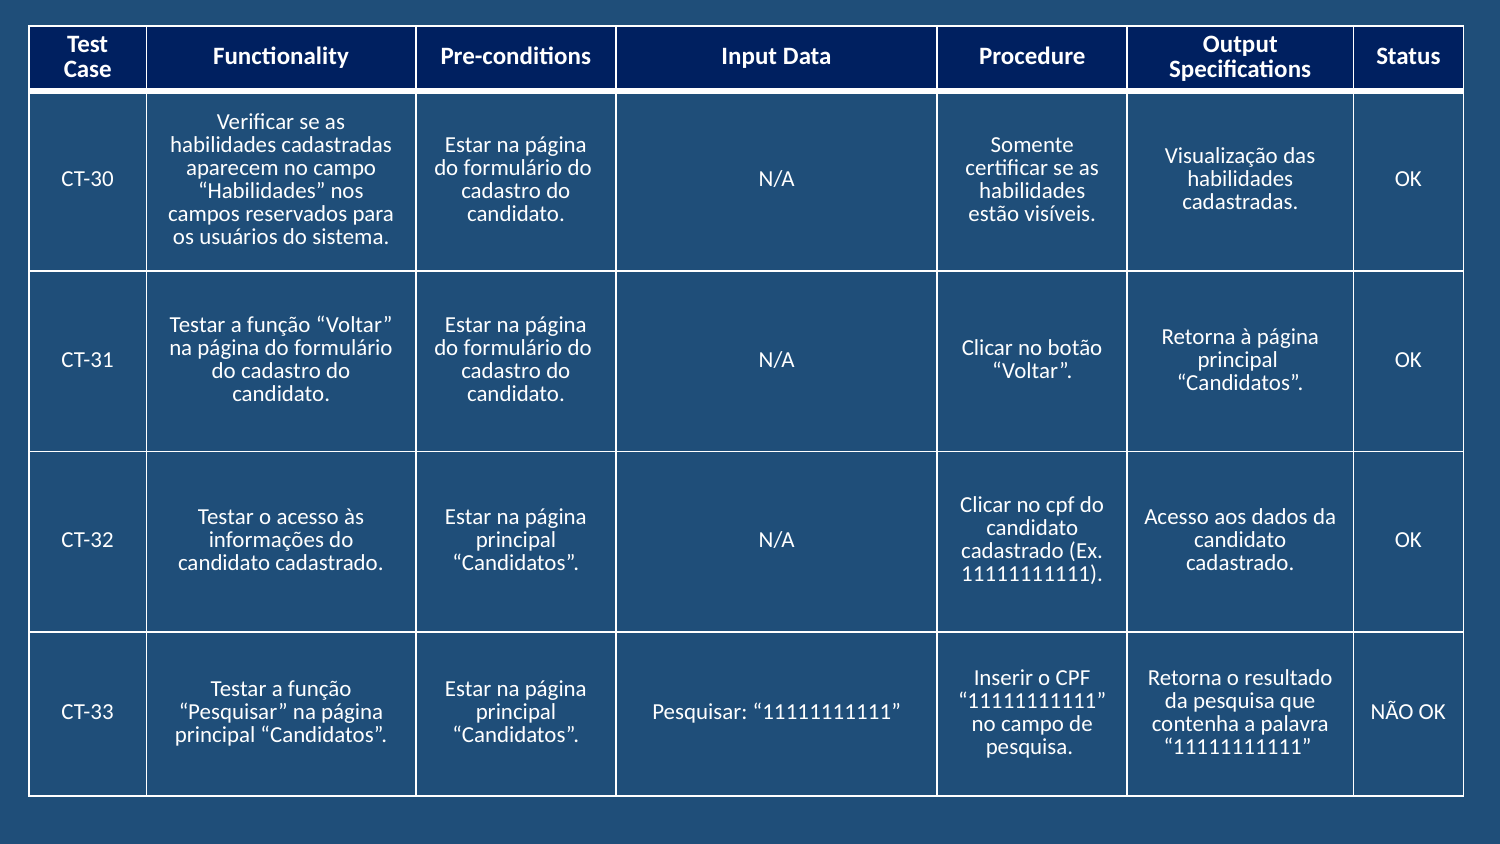

| Test Case | Functionality | Pre-conditions | Input Data | Procedure | Output Specifications | Status |
| --- | --- | --- | --- | --- | --- | --- |
| CT-30 | Verificar se as habilidades cadastradas aparecem no campo “Habilidades” nos campos reservados para os usuários do sistema. | Estar na página do formulário do cadastro do candidato. | N/A | Somente certificar se as habilidades estão visíveis. | Visualização das habilidades cadastradas. | OK |
| CT-31 | Testar a função “Voltar” na página do formulário do cadastro do candidato. | Estar na página do formulário do cadastro do candidato. | N/A | Clicar no botão “Voltar”. | Retorna à página principal “Candidatos”. | OK |
| CT-32 | Testar o acesso às informações do candidato cadastrado. | Estar na página principal “Candidatos”. | N/A | Clicar no cpf do candidato cadastrado (Ex. 11111111111). | Acesso aos dados da candidato cadastrado. | OK |
| CT-33 | Testar a função “Pesquisar” na página principal “Candidatos”. | Estar na página principal “Candidatos”. | Pesquisar: “11111111111” | Inserir o CPF “11111111111” no campo de pesquisa. | Retorna o resultado da pesquisa que contenha a palavra “11111111111” | NÃO OK |